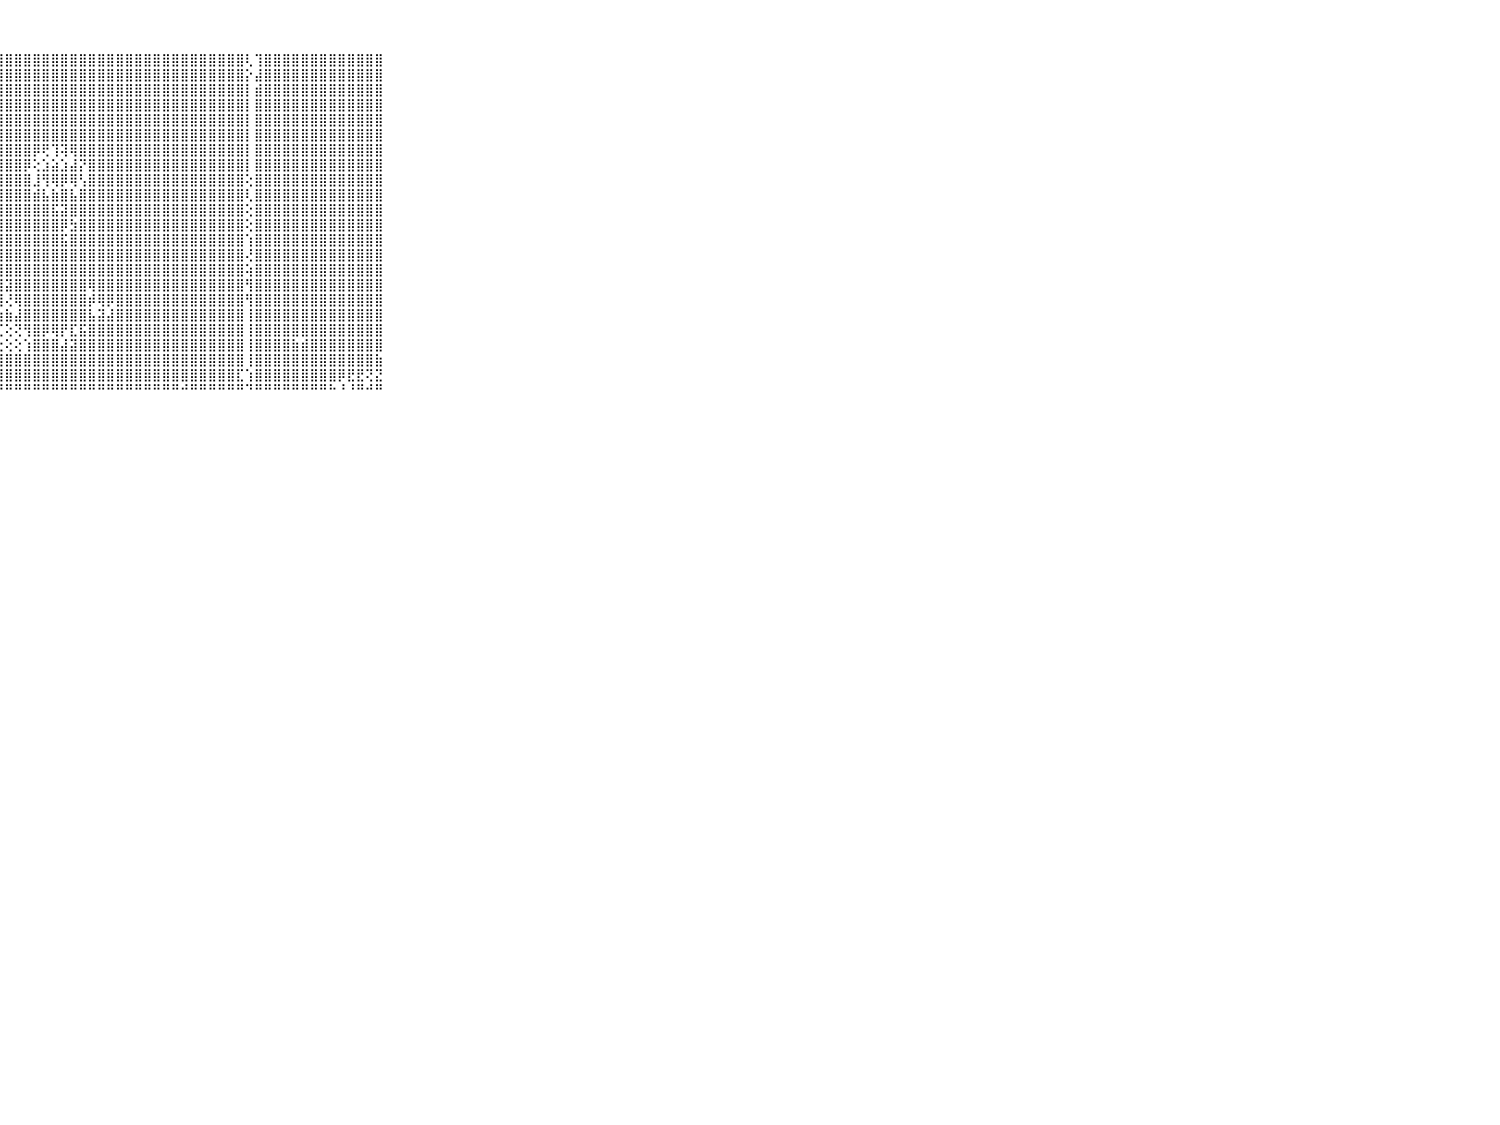

⠀⠀⠀⠀⠀⠀⠀⠀⠀⠀⠀⣿⣿⣿⣿⣿⣿⣿⣿⣿⣿⣿⣿⣿⣿⣿⣿⣿⣿⣿⣿⣿⣿⣿⣿⣿⣿⣿⣿⣿⣿⣿⣿⣿⣿⣿⣿⣿⣿⣿⣿⣿⣿⣿⢇⢹⣿⣿⣿⣿⣿⣿⣿⣿⣿⣿⣿⣿⣿⠀⠀⠀⠀⠀⠀⠀⠀⠀⠀⠀⠀
⠀⠀⠀⠀⠀⠀⠀⠀⠀⠀⠀⣿⣿⣿⣿⣿⣿⣿⣿⣿⣿⣿⣿⣿⣿⣿⣿⣿⣿⣿⣿⣿⣿⣿⣿⣿⣿⣿⣿⣿⣿⣿⣿⣿⣿⣿⣿⣿⣿⣿⣿⣿⣿⣿⡕⣼⣿⣿⣿⣿⣿⣿⣿⣿⣿⣿⣿⣿⣿⠀⠀⠀⠀⠀⠀⠀⠀⠀⠀⠀⠀
⠀⠀⠀⠀⠀⠀⠀⠀⠀⠀⠀⣿⣿⣿⣿⣿⣿⣿⣿⣿⣿⣿⣿⣿⣿⣿⣿⣿⣿⣿⣿⣿⣿⣿⣿⣿⣿⣿⣿⣿⣿⣿⣿⣿⣿⣿⣿⣿⣿⣿⣿⣿⣿⣿⡇⣾⣿⣿⣿⣿⣿⣿⣿⣿⣿⣿⣿⣿⣿⠀⠀⠀⠀⠀⠀⠀⠀⠀⠀⠀⠀
⠀⠀⠀⠀⠀⠀⠀⠀⠀⠀⠀⣿⣿⣿⣿⣿⣿⣿⣿⣿⣿⣿⣿⣿⣿⣿⣿⣿⣿⣿⣿⣿⣿⣿⣿⣿⣿⣿⣿⣿⣿⣿⣿⣿⣿⣿⣿⣿⣿⣿⣿⣿⣿⣿⡇⣿⣿⣿⣿⣿⣿⣿⣿⣿⣿⣿⣿⣿⣿⠀⠀⠀⠀⠀⠀⠀⠀⠀⠀⠀⠀
⠀⠀⠀⠀⠀⠀⠀⠀⠀⠀⠀⣿⣿⣿⣿⣿⣿⣿⣿⣿⣿⣿⣿⣿⣿⣿⣿⣿⣿⣿⣿⣿⣿⣿⣿⣿⣿⣿⣿⣿⣿⣿⣿⣿⣿⣿⣿⣿⣿⣿⣿⣿⣿⣿⡇⣿⣿⣿⣿⣿⣿⣿⣿⣿⣿⣿⣿⣿⣿⠀⠀⠀⠀⠀⠀⠀⠀⠀⠀⠀⠀
⠀⠀⠀⠀⠀⠀⠀⠀⠀⠀⠀⣿⣿⣿⣿⣿⣿⣿⣿⣿⣿⣿⣿⣿⣿⣿⣿⣿⣿⣿⣿⣿⣿⣿⣿⣿⣿⣿⣿⣿⣿⣿⣿⣿⣿⣿⣿⣿⣿⣿⣿⣿⣿⣿⡇⣿⣿⣿⣿⣿⣿⣿⣿⣿⣿⣿⣿⣿⣿⠀⠀⠀⠀⠀⠀⠀⠀⠀⠀⠀⠀
⠀⠀⠀⠀⠀⠀⠀⠀⠀⠀⠀⣿⣿⣿⣿⣿⣿⣿⣿⣿⣿⣿⣿⣿⣿⣿⣿⣿⣿⣿⣿⡿⢟⢹⢽⢿⣿⣿⣿⣿⣿⣿⣿⣿⣿⣿⣿⣿⣿⣿⣿⣿⣿⣿⡇⣿⣿⣿⣿⣿⣿⣿⣿⣿⣿⣿⣿⣿⣿⠀⠀⠀⠀⠀⠀⠀⠀⠀⠀⠀⠀
⠀⠀⠀⠀⠀⠀⠀⠀⠀⠀⠀⣿⣿⣿⣿⣿⣿⣿⣿⣿⣿⣿⣿⣿⣿⣿⣿⣿⣿⣿⡿⢕⣱⣵⣱⣼⡝⣿⣿⣿⣿⣿⣿⣿⣿⣿⣿⣿⣿⣿⣿⣿⣿⣿⡇⣿⣿⣿⣿⣿⣿⣿⣿⣿⣿⣿⣿⣿⣿⠀⠀⠀⠀⠀⠀⠀⠀⠀⠀⠀⠀
⠀⠀⠀⠀⠀⠀⠀⠀⠀⠀⠀⣿⣿⣿⣿⣿⣿⣿⣿⣿⣿⣿⣿⣿⣿⣿⣿⣿⣿⣿⣿⣸⢻⢿⡿⢿⢣⣿⣿⣿⣿⣿⣿⣿⣿⣿⣿⣿⣿⣿⣿⣿⣿⣿⢕⣿⣿⣿⣿⣿⣿⣿⣿⣿⣿⣿⣿⣿⣿⠀⠀⠀⠀⠀⠀⠀⠀⠀⠀⠀⠀
⠀⠀⠀⠀⠀⠀⠀⠀⠀⠀⠀⣿⣿⣿⣿⣿⣿⣿⣿⣿⣿⣿⣿⣿⣿⣿⣿⣿⣿⣿⣿⣾⣧⣷⣿⣧⣿⣿⣿⣿⣿⣿⣿⣿⣿⣿⣿⣿⣿⣿⣿⣿⣿⣿⢇⣿⣿⣿⣿⣿⣿⣿⣿⣿⣿⣿⣿⣿⣿⠀⠀⠀⠀⠀⠀⠀⠀⠀⠀⠀⠀
⠀⠀⠀⠀⠀⠀⠀⠀⠀⠀⠀⣿⣿⣿⣿⣿⣿⣿⣿⣿⣿⣿⣿⣿⣿⣿⣿⣿⣿⣿⣿⣿⣿⣯⣽⣿⣿⣿⣿⣿⣿⣿⣿⣿⣿⣿⣿⣿⣿⣿⣿⣿⣿⣿⢕⣿⣿⣿⣿⣿⣿⣿⣿⣿⣿⣿⣿⣿⣿⠀⠀⠀⠀⠀⠀⠀⠀⠀⠀⠀⠀
⠀⠀⠀⠀⠀⠀⠀⠀⠀⠀⠀⣿⣿⣿⣿⣿⣿⣿⣿⣿⣿⣿⣿⣿⣿⣿⣿⣿⣿⣿⣿⣿⣿⣿⡿⣳⣿⣿⣿⣿⣿⣿⣿⣿⣿⣿⣿⣿⣿⣿⣿⣿⣿⣿⢕⣿⣿⣿⣿⣿⣿⣿⣿⣿⣿⣿⣿⣿⣿⠀⠀⠀⠀⠀⠀⠀⠀⠀⠀⠀⠀
⠀⠀⠀⠀⠀⠀⠀⠀⠀⠀⠀⣿⣿⣿⣿⣿⣿⣿⣿⣿⣿⣿⣿⣿⣿⣿⣿⣿⣿⣿⣿⣿⣿⣿⣯⣿⣿⣿⣿⣿⣿⣿⣿⣿⣿⣿⣿⣿⣿⣿⣿⣿⣿⣿⢱⣿⣿⣿⣿⣿⣿⣿⣿⣿⣿⣿⣿⣿⣿⠀⠀⠀⠀⠀⠀⠀⠀⠀⠀⠀⠀
⠀⠀⠀⠀⠀⠀⠀⠀⠀⠀⠀⣿⣿⣿⣿⣿⣿⣿⣿⣿⣿⣿⣿⣿⣿⣿⣿⣿⣿⣿⣿⣿⣿⣿⣿⣿⣿⣿⣿⣿⣿⣿⣿⣿⣿⣿⣿⣿⣿⣿⣿⣿⣿⣿⢜⣿⣿⣿⣿⣿⣿⣿⣿⣿⣿⣿⣿⣿⣿⠀⠀⠀⠀⠀⠀⠀⠀⠀⠀⠀⠀
⠀⠀⠀⠀⠀⠀⠀⠀⠀⠀⠀⣿⣿⣿⣿⣿⣿⣿⣿⣿⣿⣿⣿⣿⣿⣿⣿⣿⣿⣿⣿⣿⣿⣿⣿⣿⣿⣿⣿⣿⣿⣿⣿⣿⣿⣿⣿⣿⣿⣿⣿⣿⣿⣿⢵⣿⣿⣿⣿⣿⣿⣿⣿⣿⣿⣿⣿⣿⣿⠀⠀⠀⠀⠀⠀⠀⠀⠀⠀⠀⠀
⠀⠀⠀⠀⠀⠀⠀⠀⠀⠀⠀⣿⣿⣿⣿⣿⣿⣿⣿⣿⣿⣿⣿⣿⣿⣿⣿⣿⣽⣿⣿⣿⣿⣿⣿⣿⣿⢿⣿⣿⣿⣿⣿⣿⣿⣿⣿⣿⣿⣿⣿⣿⣿⣿⢻⣿⣿⣿⣿⣿⣿⣿⣿⣿⣿⣿⣿⣿⣿⠀⠀⠀⠀⠀⠀⠀⠀⠀⠀⠀⠀
⠀⠀⠀⠀⠀⠀⠀⠀⠀⠀⠀⣿⣿⣿⣿⣿⣿⣿⣿⣿⣿⣿⣿⣿⣿⣿⡿⢿⢜⢿⣿⣿⣿⣿⣿⣿⣿⡾⢿⡿⣿⣿⣿⣿⣿⣿⣿⣿⣿⣿⣿⣿⣿⣿⢻⣿⣿⣿⣿⣿⣿⣿⣿⣿⣿⣿⣿⣿⣿⠀⠀⠀⠀⠀⠀⠀⠀⠀⠀⠀⠀
⠀⠀⠀⠀⠀⠀⠀⠀⠀⠀⠀⣿⣿⣿⣿⣿⣿⣿⣿⣿⣿⣿⣿⣿⣯⣟⣷⣷⣷⣼⣿⣿⣿⣿⣿⣿⣿⣧⣽⣼⣿⣿⣿⣿⣿⣿⣿⣿⣿⣿⣿⣿⣿⣿⢸⣿⣿⣿⣿⣿⣿⣿⣿⣿⣿⣿⣿⣿⣿⠀⠀⠀⠀⠀⠀⠀⠀⠀⠀⠀⠀
⠀⠀⠀⠀⠀⠀⠀⠀⠀⠀⠀⣿⣿⣿⣿⣿⣿⣿⣿⣿⣿⣿⣿⣿⣿⣿⣿⢏⢕⢝⢻⣿⡿⢿⡟⣏⣯⣿⣿⣿⣿⣿⣿⣿⣿⣿⣿⣿⣿⣿⣿⣿⣿⣿⢸⣿⣿⣿⣿⣿⣿⣿⣿⣿⣿⣿⣿⣿⣿⠀⠀⠀⠀⠀⠀⠀⠀⠀⠀⠀⠀
⠀⠀⠀⠀⠀⠀⠀⠀⠀⠀⠀⣿⣿⣿⣿⣿⣿⣿⣿⣿⣿⣿⣿⣿⣿⣿⣿⢕⢕⢕⢱⣿⣿⣿⣼⣽⣿⣿⣿⣿⣿⣿⣿⣿⣿⣿⣿⣿⣿⣿⣿⣿⣿⣿⢸⣿⣿⣿⣿⣷⣾⣿⣿⣿⣿⣿⣿⣿⣿⠀⠀⠀⠀⠀⠀⠀⠀⠀⠀⠀⠀
⠀⠀⠀⠀⠀⠀⠀⠀⠀⠀⠀⣿⣿⣿⣿⣿⣿⣿⣿⣿⣿⣿⣿⣿⣿⣿⣿⣿⣿⣿⣿⣿⣿⣿⣿⣿⣿⣿⣿⣿⣿⣿⣿⣿⣿⣿⣿⣿⣿⣿⣿⣿⣿⣿⢸⣿⣿⣿⣿⣿⣿⣿⣿⣿⣿⣿⣿⣿⣷⠀⠀⠀⠀⠀⠀⠀⠀⠀⠀⠀⠀
⠀⠀⠀⠀⠀⠀⠀⠀⠀⠀⠀⣿⣿⣿⣿⣿⣿⣿⣿⣿⣿⣿⣿⣿⣿⣿⣿⣿⣿⣿⣿⣿⣿⣿⣿⣿⣿⣿⣿⣿⣿⣿⣿⣿⣿⣿⣿⣿⣿⣿⣿⣿⣿⣏⢱⣿⣿⣿⣿⣿⣿⣿⣿⣿⡿⣟⣟⢝⣝⠀⠀⠀⠀⠀⠀⠀⠀⠀⠀⠀⠀
⠀⠀⠀⠀⠀⠀⠀⠀⠀⠀⠀⠛⠛⠛⠛⠛⠛⠛⠛⠛⠛⠛⠛⠛⠛⠛⠛⠛⠛⠛⠛⠛⠛⠛⠛⠛⠛⠛⠛⠛⠛⠛⠛⠛⠛⠛⠛⠚⠛⠛⠛⠛⠛⠛⠙⠛⠛⠛⠛⠛⠛⠛⠛⠓⠘⠘⠛⠚⠛⠀⠀⠀⠀⠀⠀⠀⠀⠀⠀⠀⠀